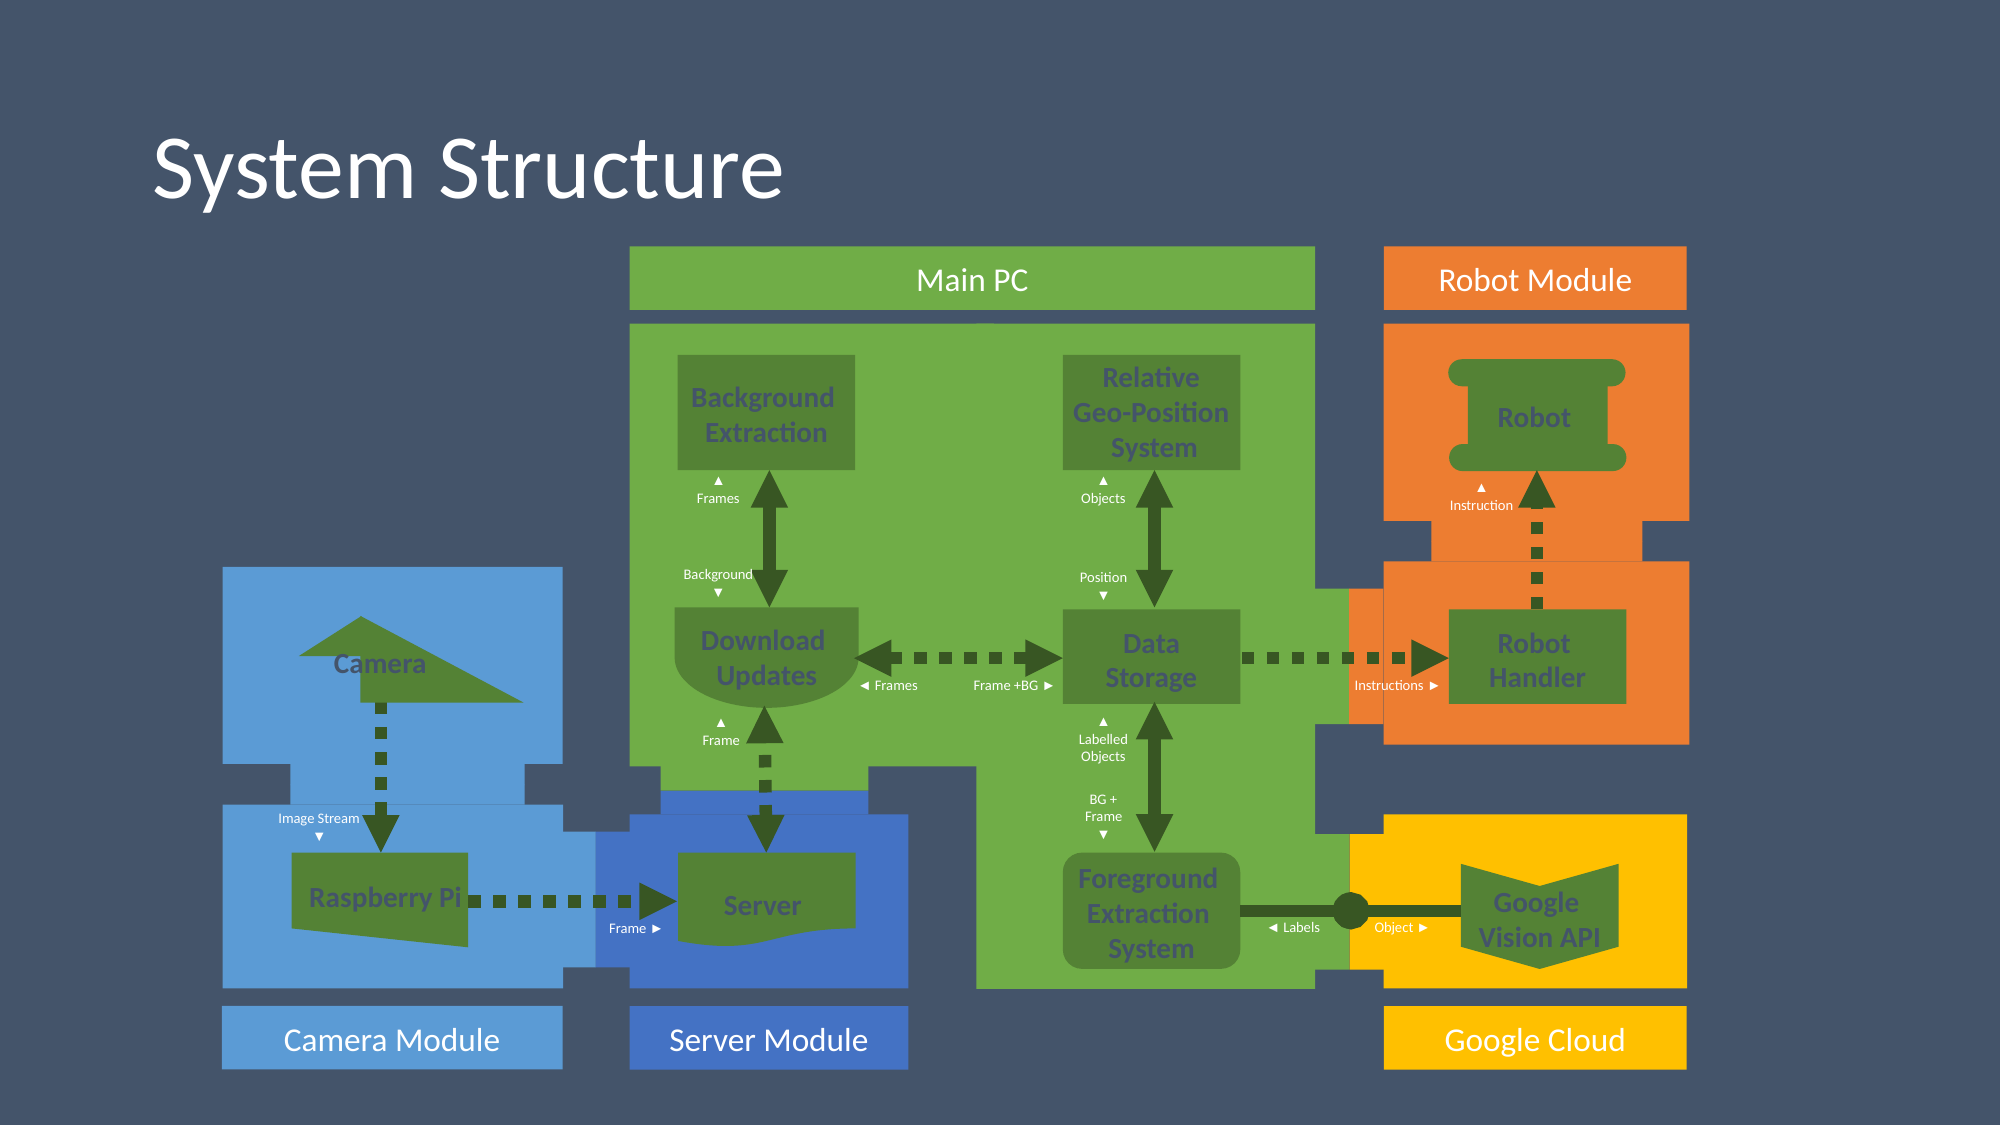

# System Structure
Robot Module
Main PC

Camera Module
Server Module
Google Cloud

Relative
Geo-Position
System

Background
Extraction
Robot
▲
Frames
▲
Objects
▲
Instruction

Background
▼
Position
▼

Download
Updates

Data
Storage
Robot
Handler
Camera
◄ Frames
Frame +BG ►
Instructions ►
▲
Labelled Objects
▲
Frame
BG + Frame
▼

Image Stream
▼

Foreground
Extraction
System

Raspberry Pi
Google
Vision API
Server

◄ Labels
Object ►
Frame ►